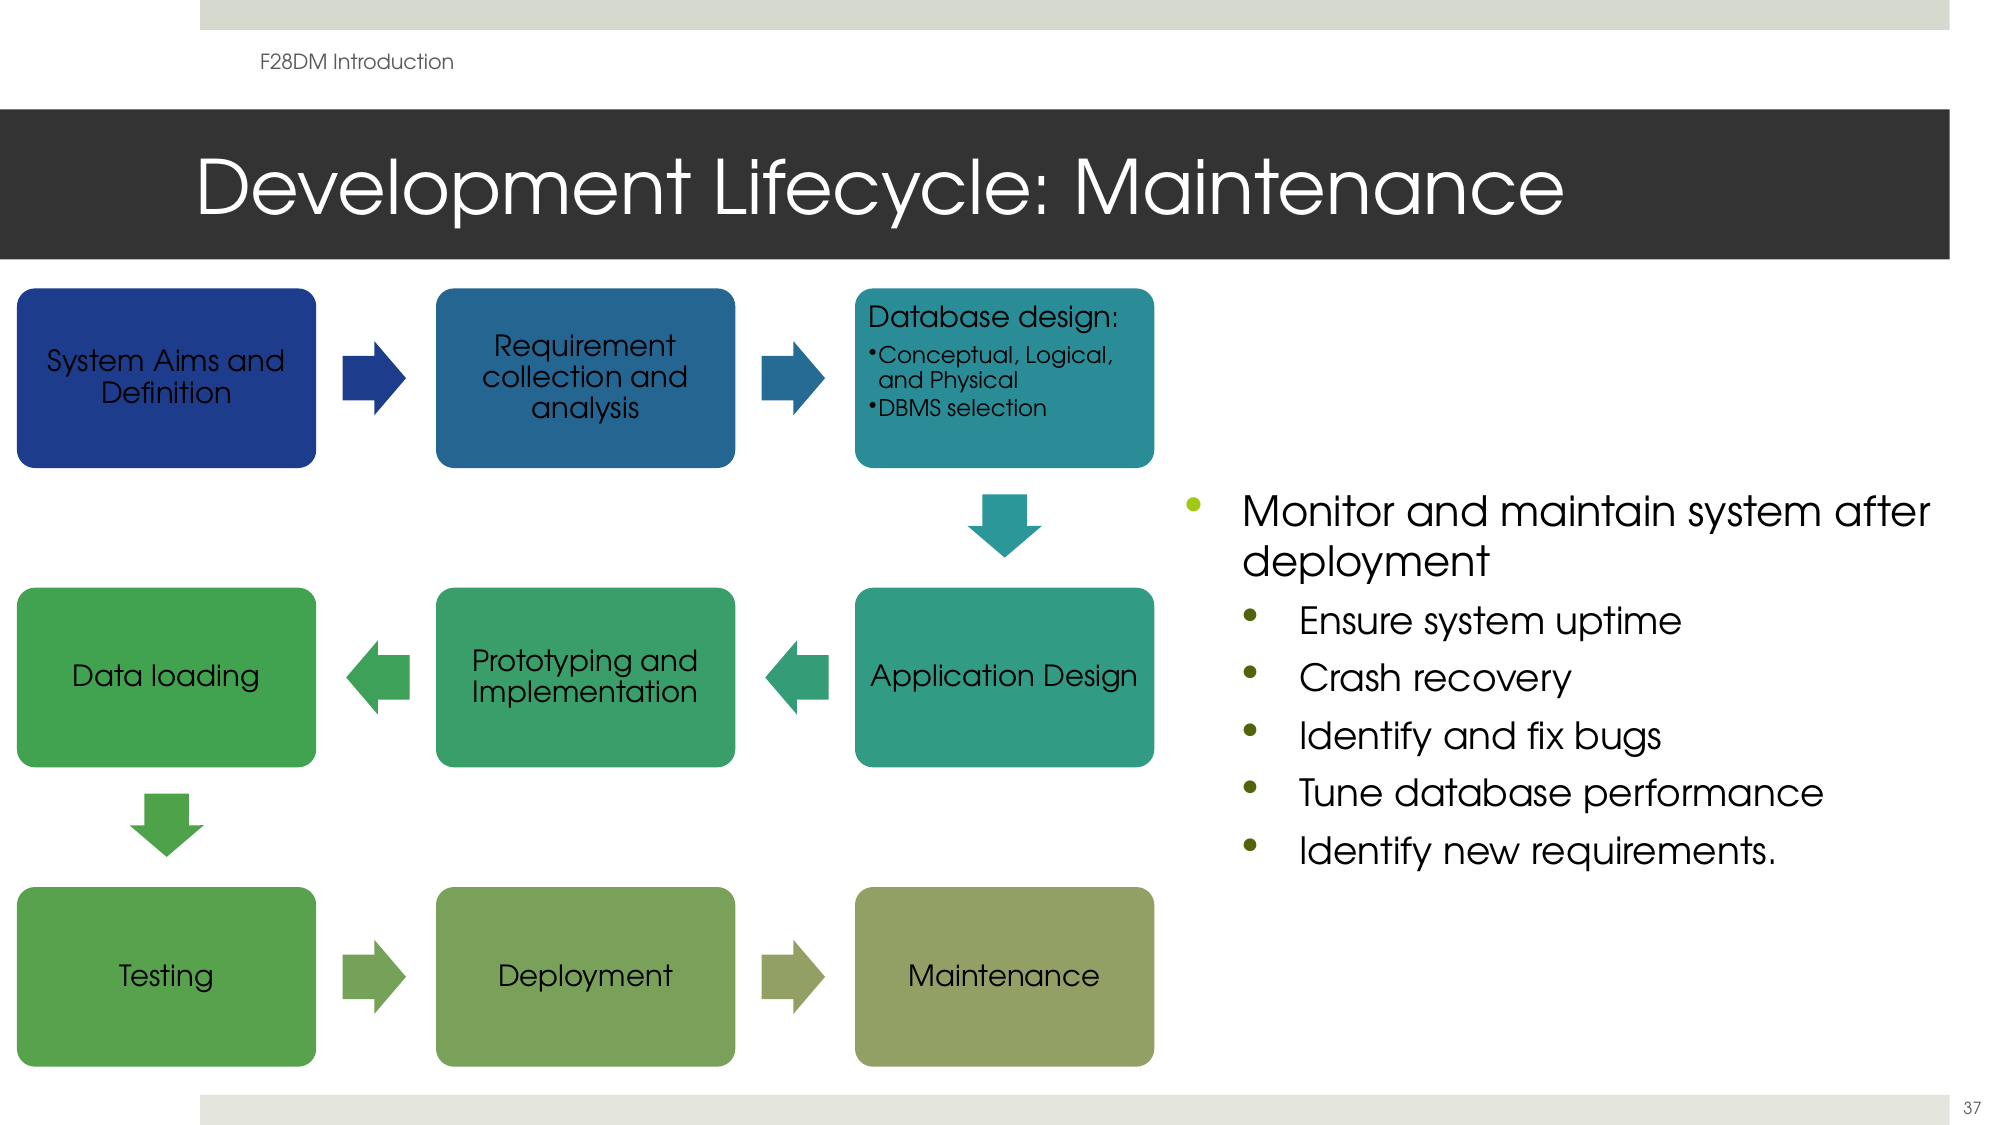

F28DM Introduction

# Development Lifecycle: Maintenance
Monitor and maintain system after deployment
Ensure system uptime
Crash recovery
Identify and fix bugs
Tune database performance
Identify new requirements.
System Aims and Definition
Requirement collection and analysis
Database design:
Conceptual, Logical, and Physical
DBMS selection

Data loading
Prototyping and Implementation
Application Design

Testing
Deployment
Maintenance

37